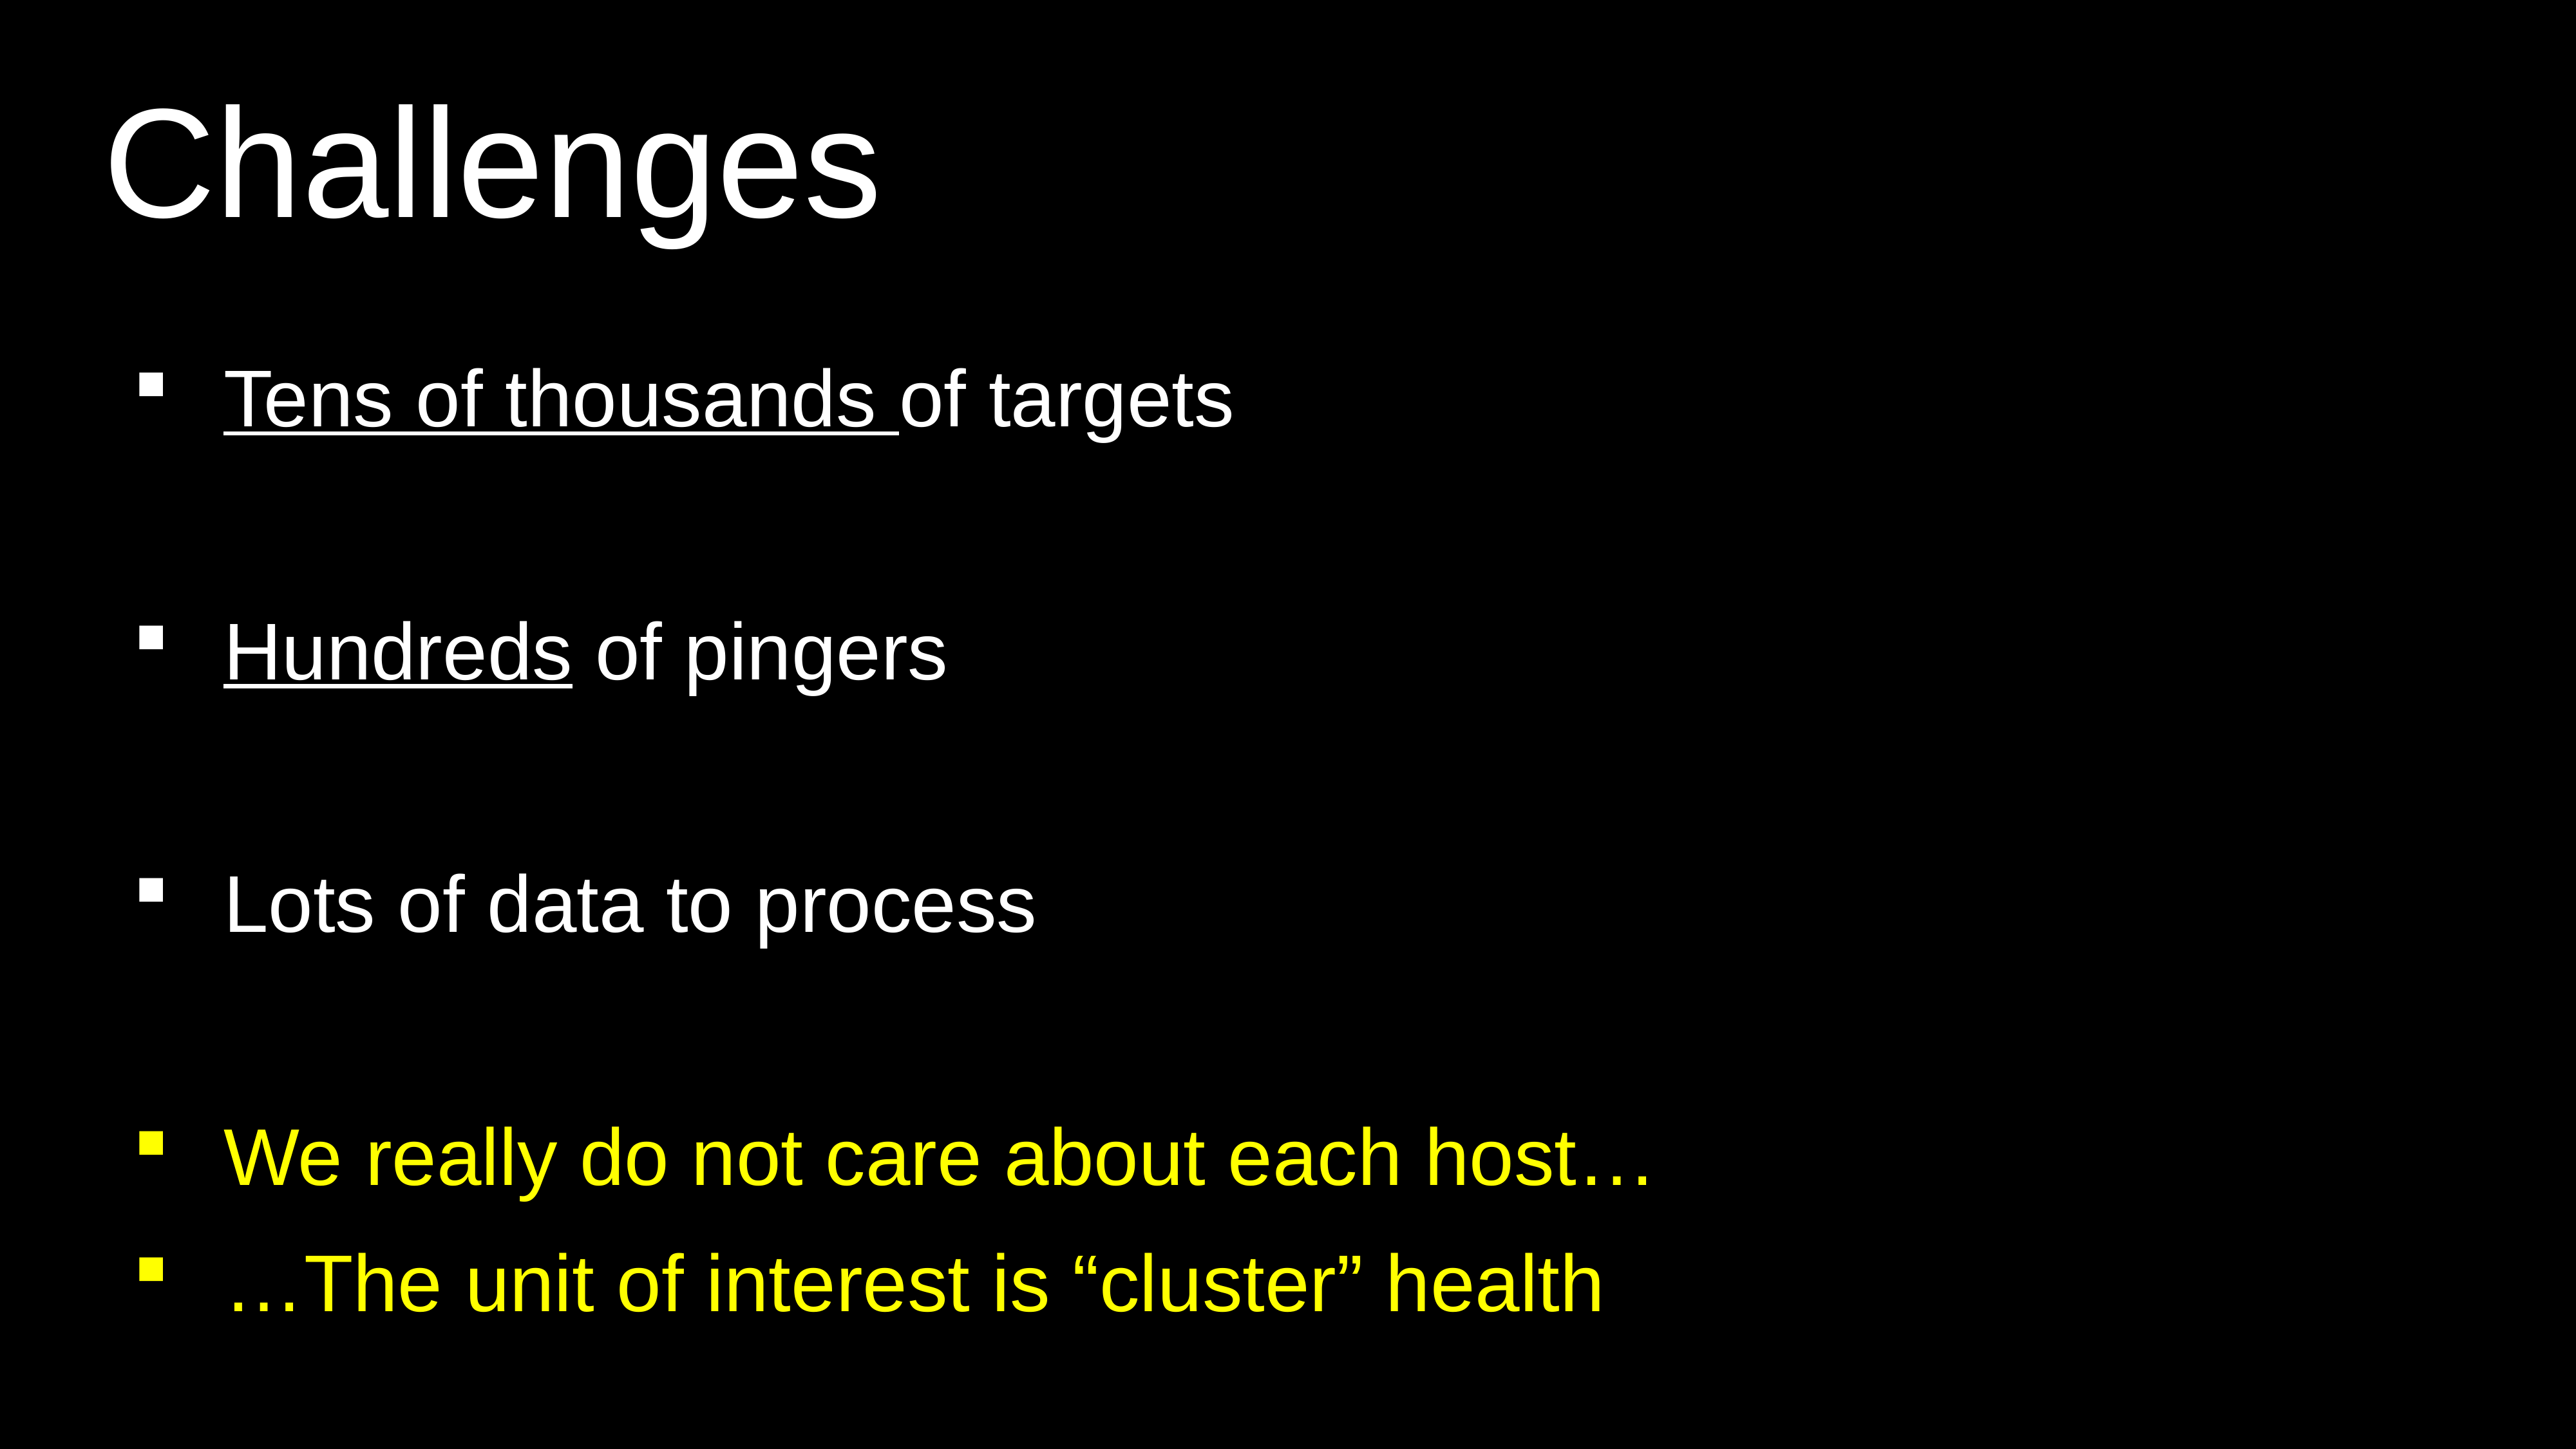

# CCChallenges
Tens of thousands of targets

Hundreds of pingers

Lots of data to process

We really do not care about each host…
…The unit of interest is “cluster” health